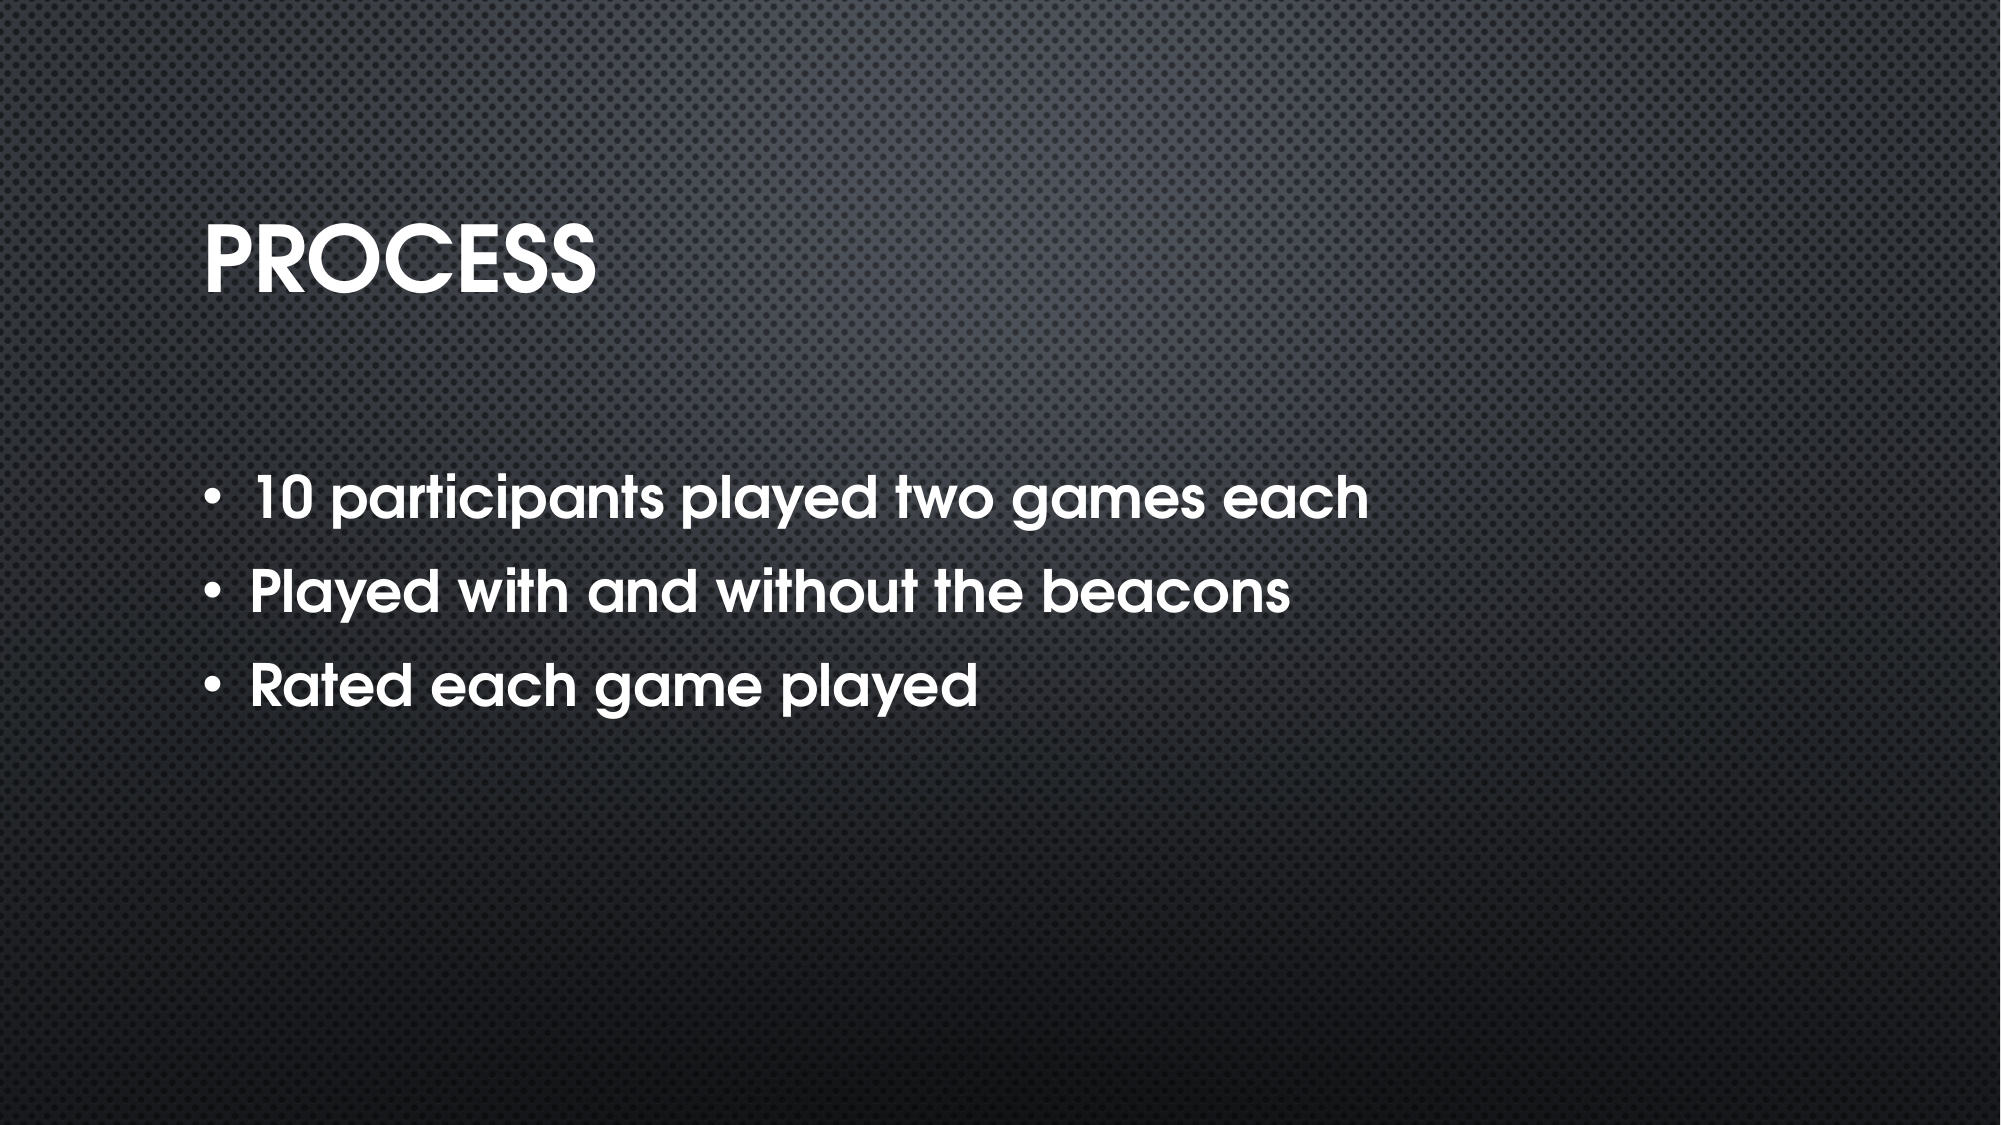

# PROCESS
10 participants played two games each
Played with and without the beacons
Rated each game played